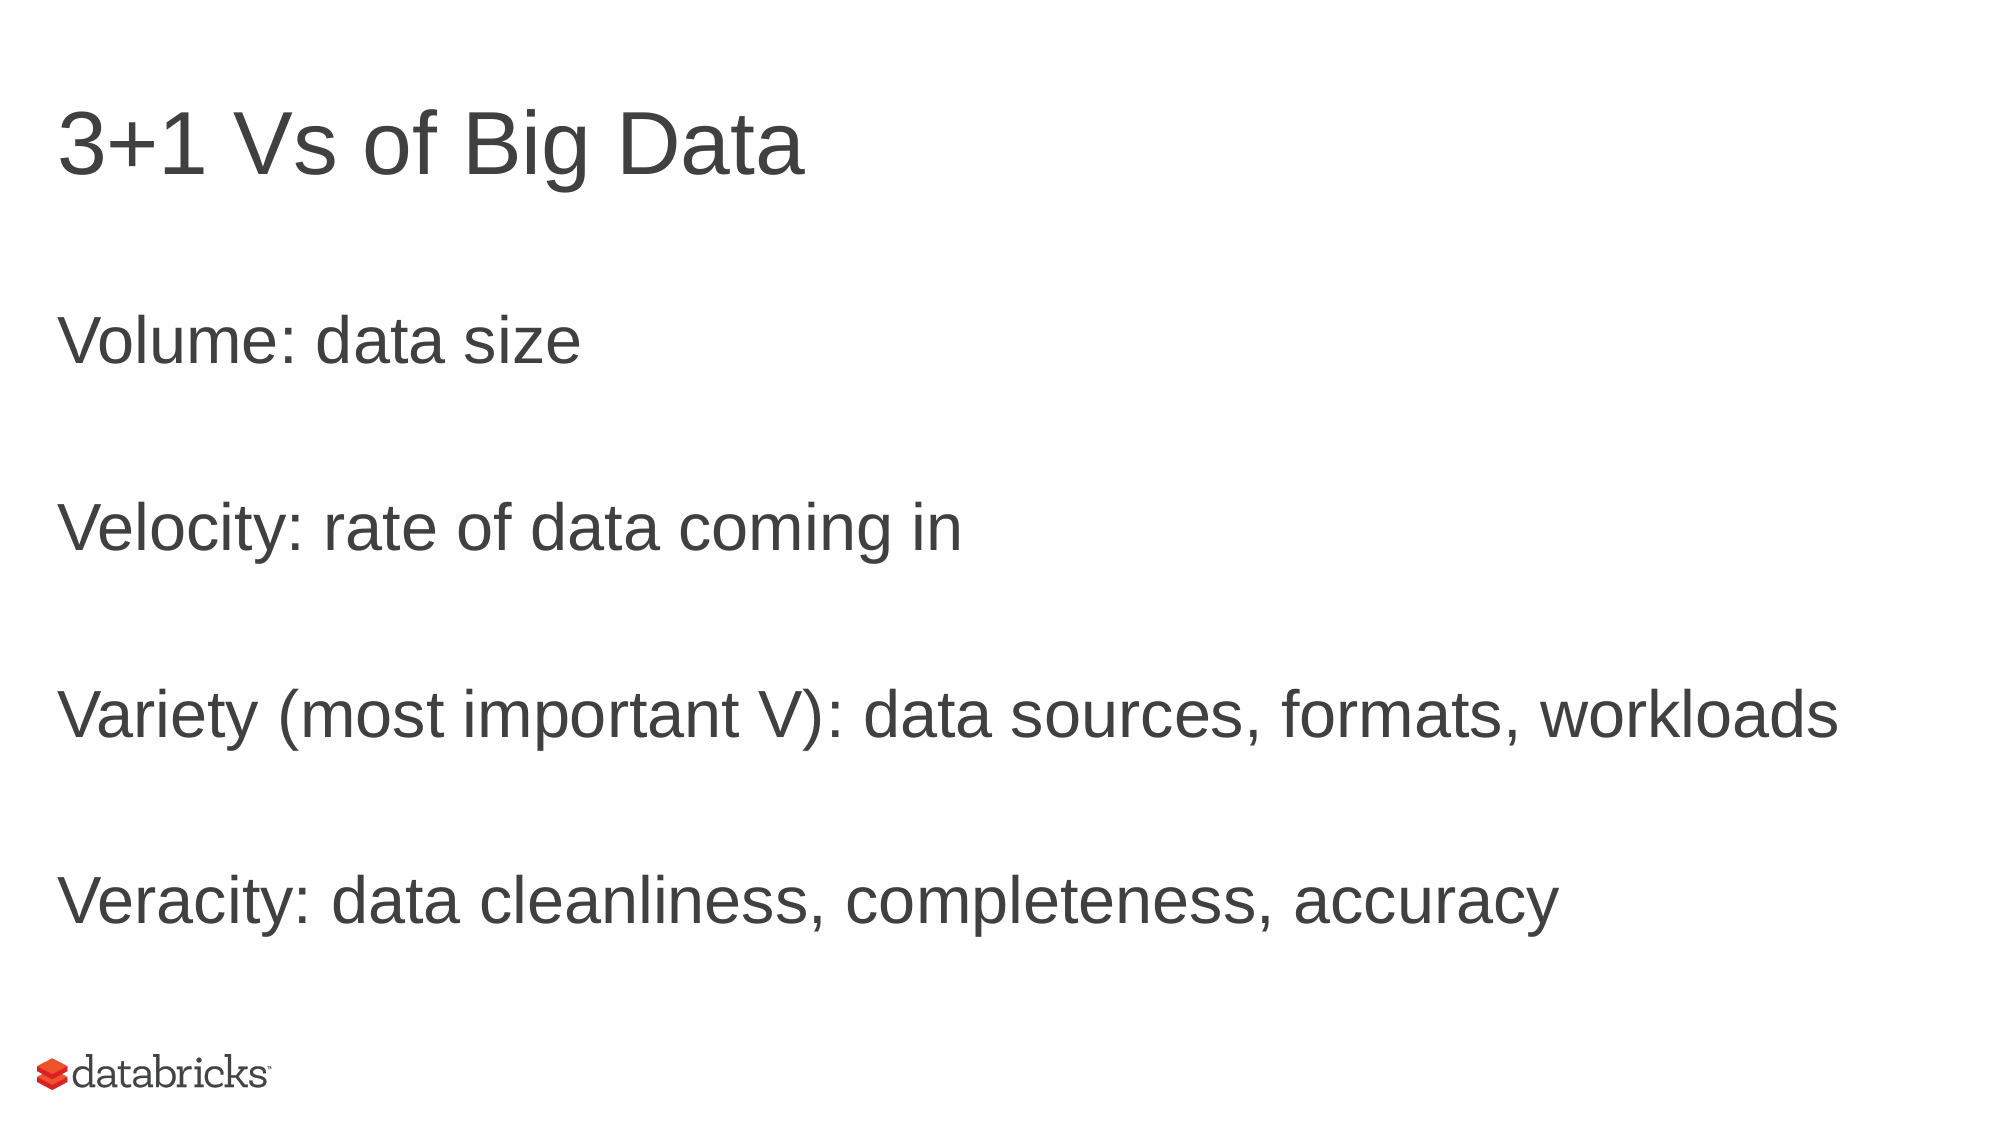

# 3+1 Vs of Big Data
Volume: data size

Velocity: rate of data coming in

Variety (most important V): data sources, formats, workloads

Veracity: data cleanliness, completeness, accuracy